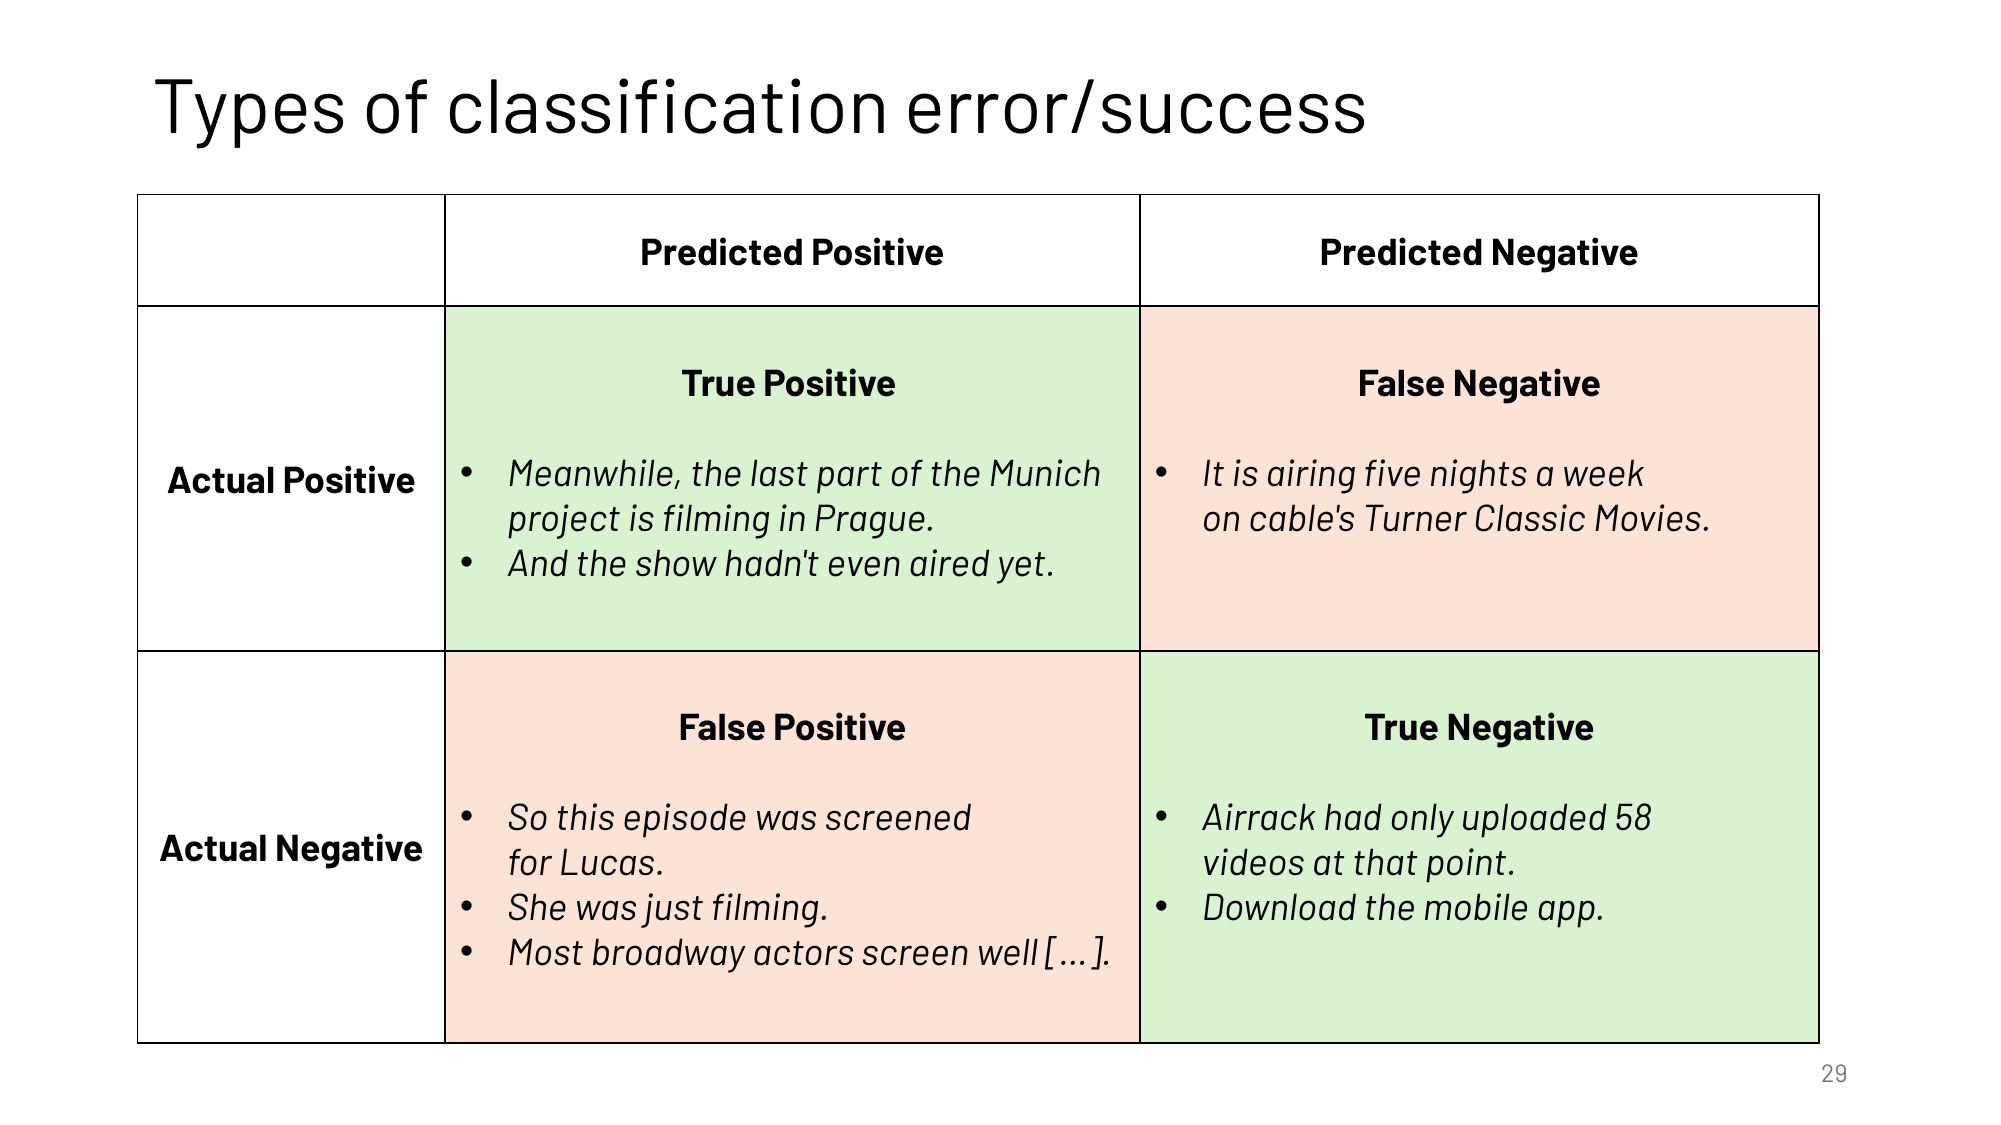

# Types of classification error/success
|  | Predicted Positive | Predicted Negative |
| --- | --- | --- |
| Actual Positive | True Positive  Meanwhile, the last part of the Munich project is filming in Prague. And the show hadn't even aired yet. | False Negative It is airing five nights a week on cable's Turner Classic Movies. |
| Actual Negative | False Positive So this episode was screened  for Lucas.  She was just filming.  Most broadway actors screen well […]. | True Negative Airrack had only uploaded 58  videos at that point.  Download the mobile app. |
29